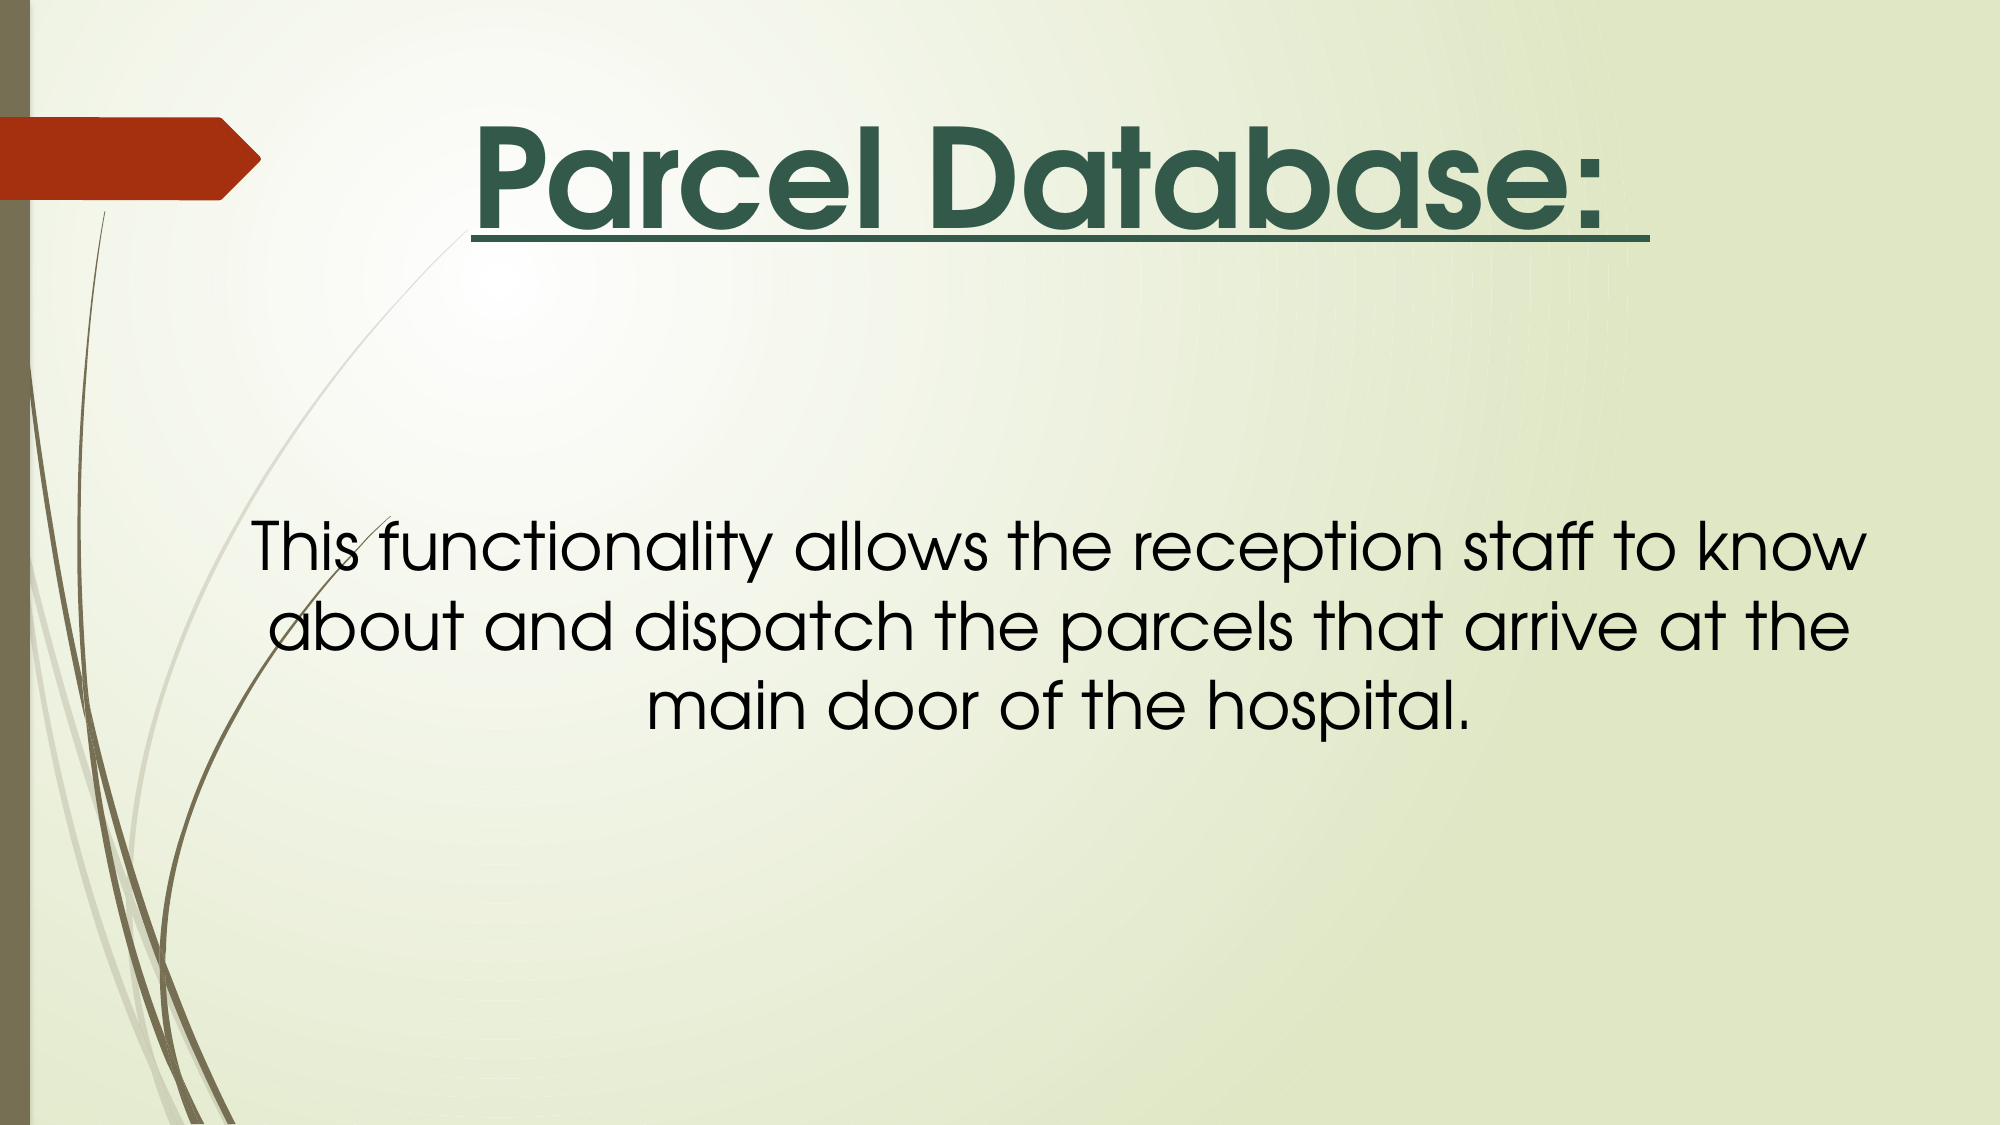

# Parcel Database:
This functionality allows the reception staff to know about and dispatch the parcels that arrive at the main door of the hospital.